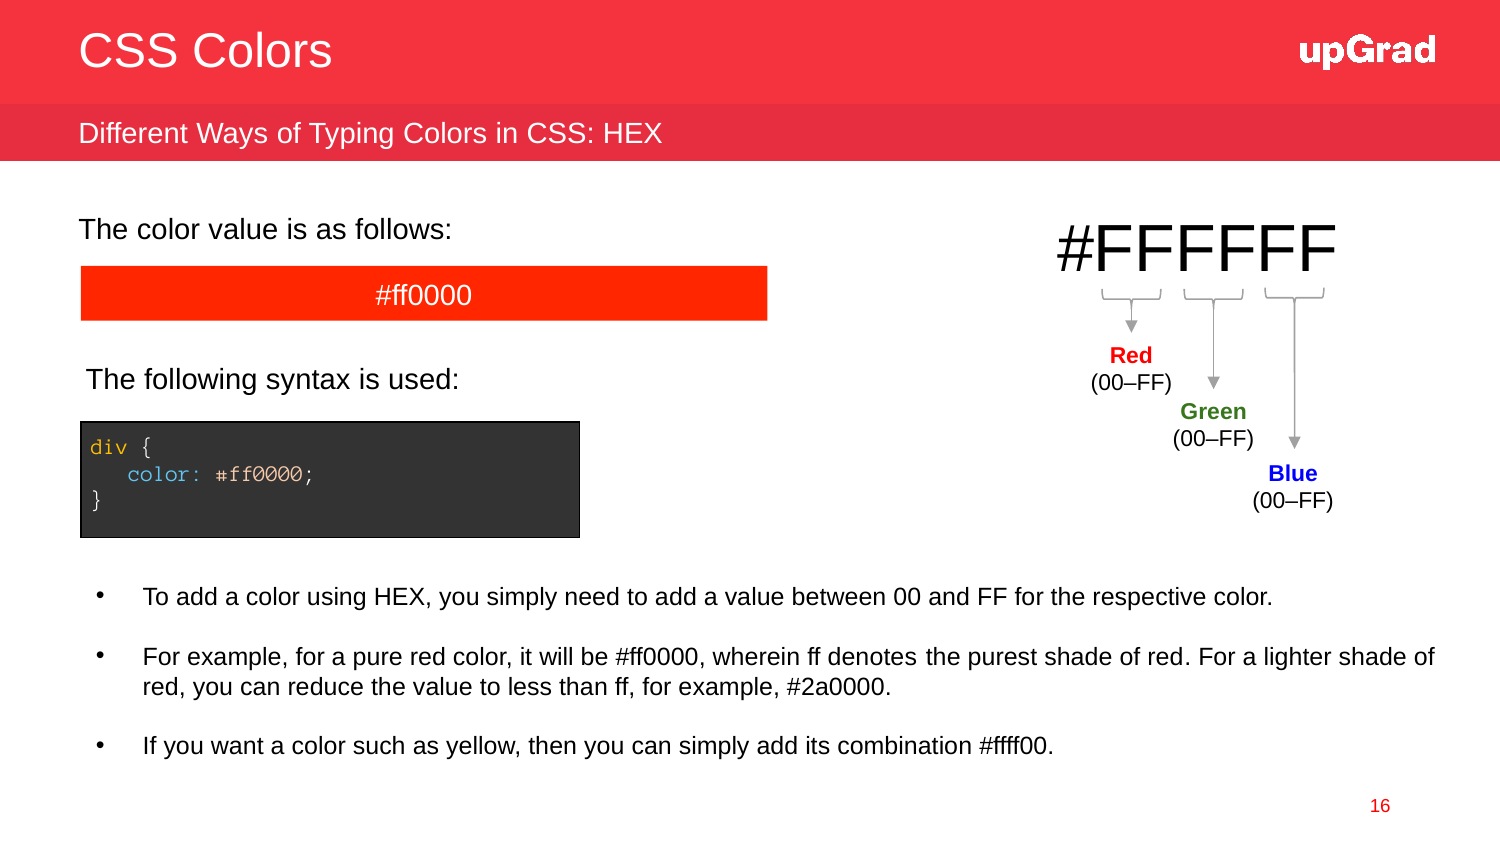

CSS Colors

Different Ways of Typing Colors in CSS: HEX
#FFFFFF
The color value is as follows:
#ff0000

Red
(00–FF)
The following syntax is used:
Green
(00–FF)
| div { color: #ff0000; } |
| --- |
Blue
(00–FF)
To add a color using HEX, you simply need to add a value between 00 and FF for the respective color.
For example, for a pure red color, it will be #ff0000, wherein ff denotes the purest shade of red. For a lighter shade of red, you can reduce the value to less than ff, for example, #2a0000.
If you want a color such as yellow, then you can simply add its combination #ffff00.

16